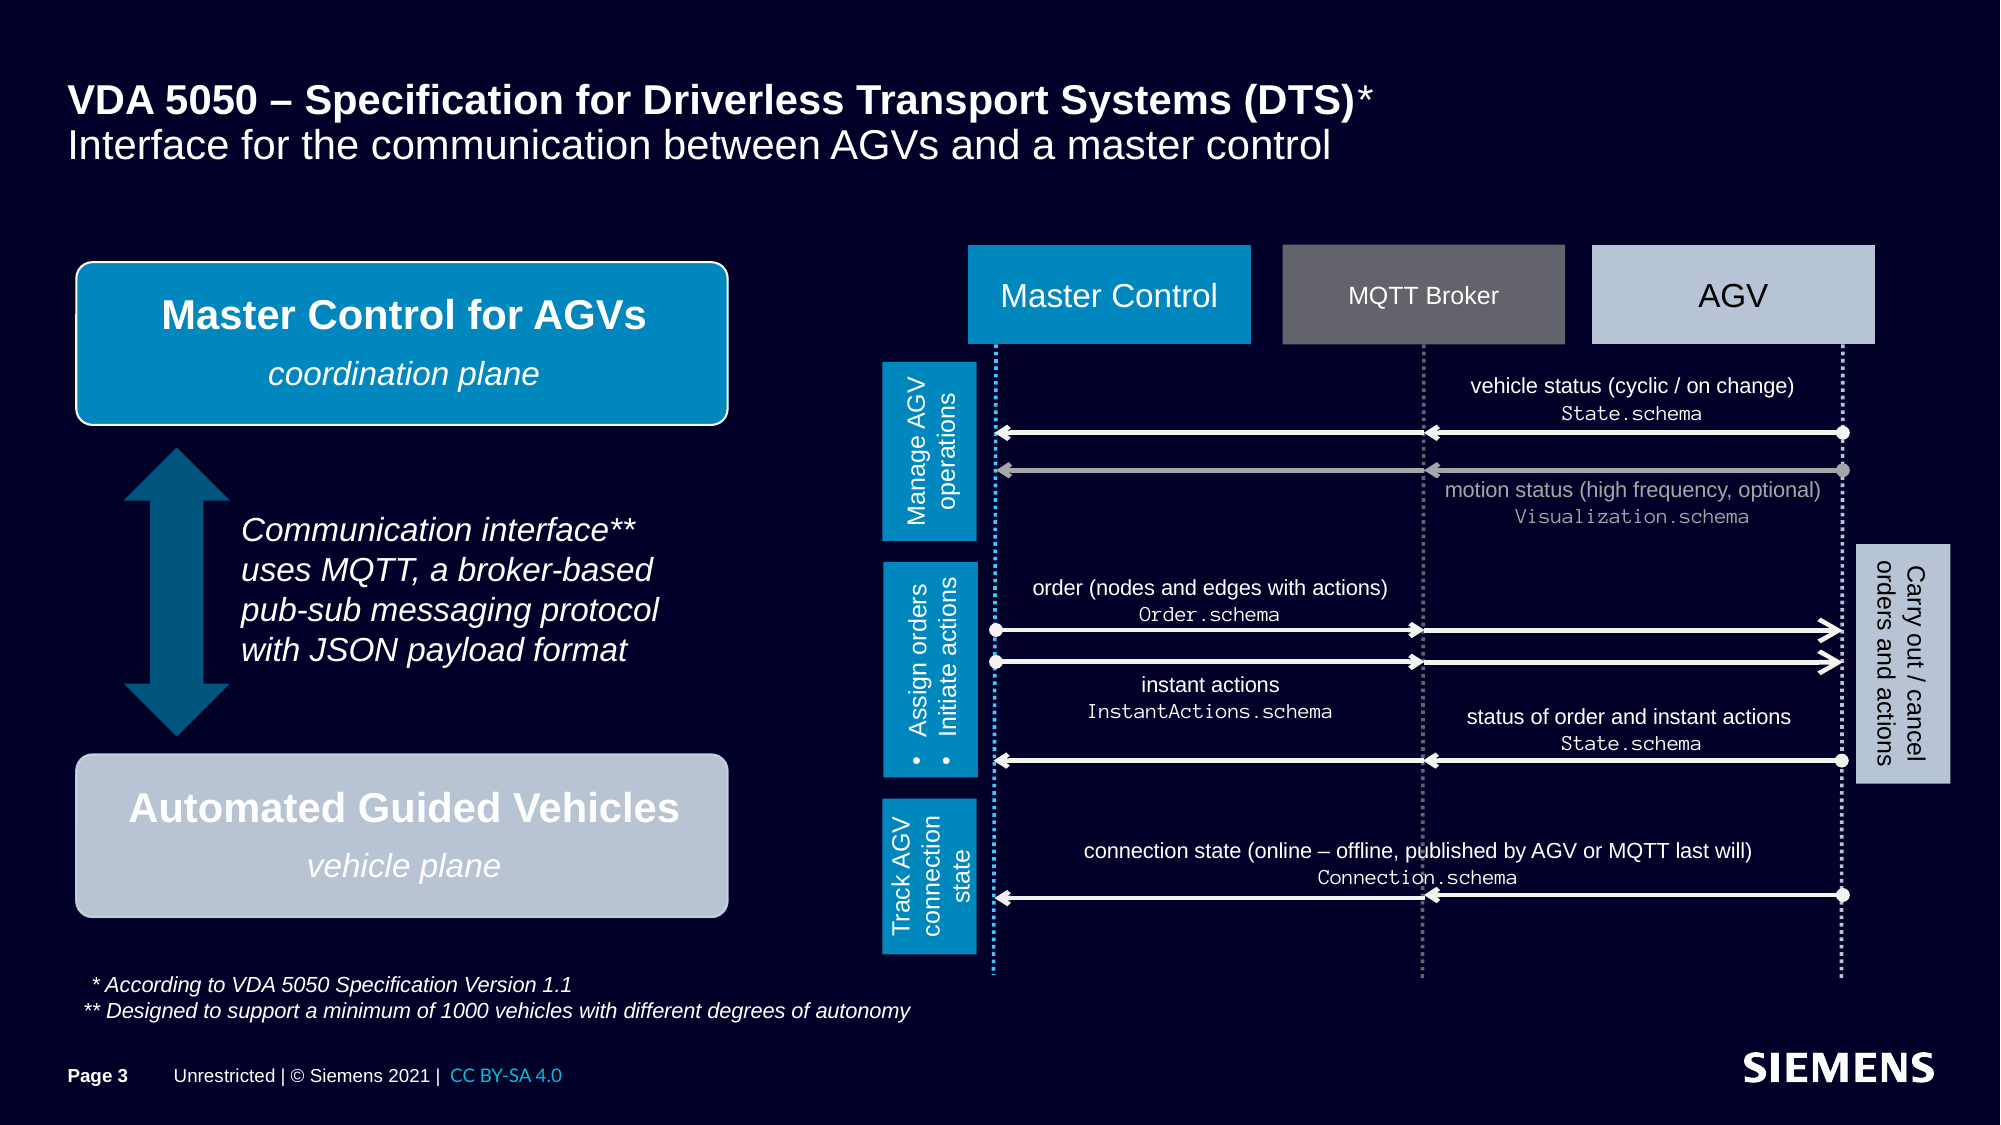

# VDA 5050 – Specification for Driverless Transport Systems (DTS)* Interface for the communication between AGVs and a master control
Master Control for AGVs
coordination plane
Automated Guided Vehicles
vehicle plane
Master Control
MQTT Broker
AGV
Manage AGV operations
vehicle status (cyclic / on change)
State.schema
motion status (high frequency, optional)
Visualization.schema
Carry out / cancel orders and actions

Assign orders
Initiate actions

order (nodes and edges with actions)
Order.schema
instant actions
InstantActions.schema
status of order and instant actions
State.schema
Track AGV connection state
connection state (online – offline, published by AGV or MQTT last will)
Connection.schema
Communication interface**
uses MQTT, a broker-based pub-sub messaging protocol with JSON payload format
** According to VDA 5050 Specification Version 1.1
** Designed to support a minimum of 1000 vehicles with different degrees of autonomy
Page 3
Unrestricted | © Siemens 2021 |  CC BY-SA 4.0